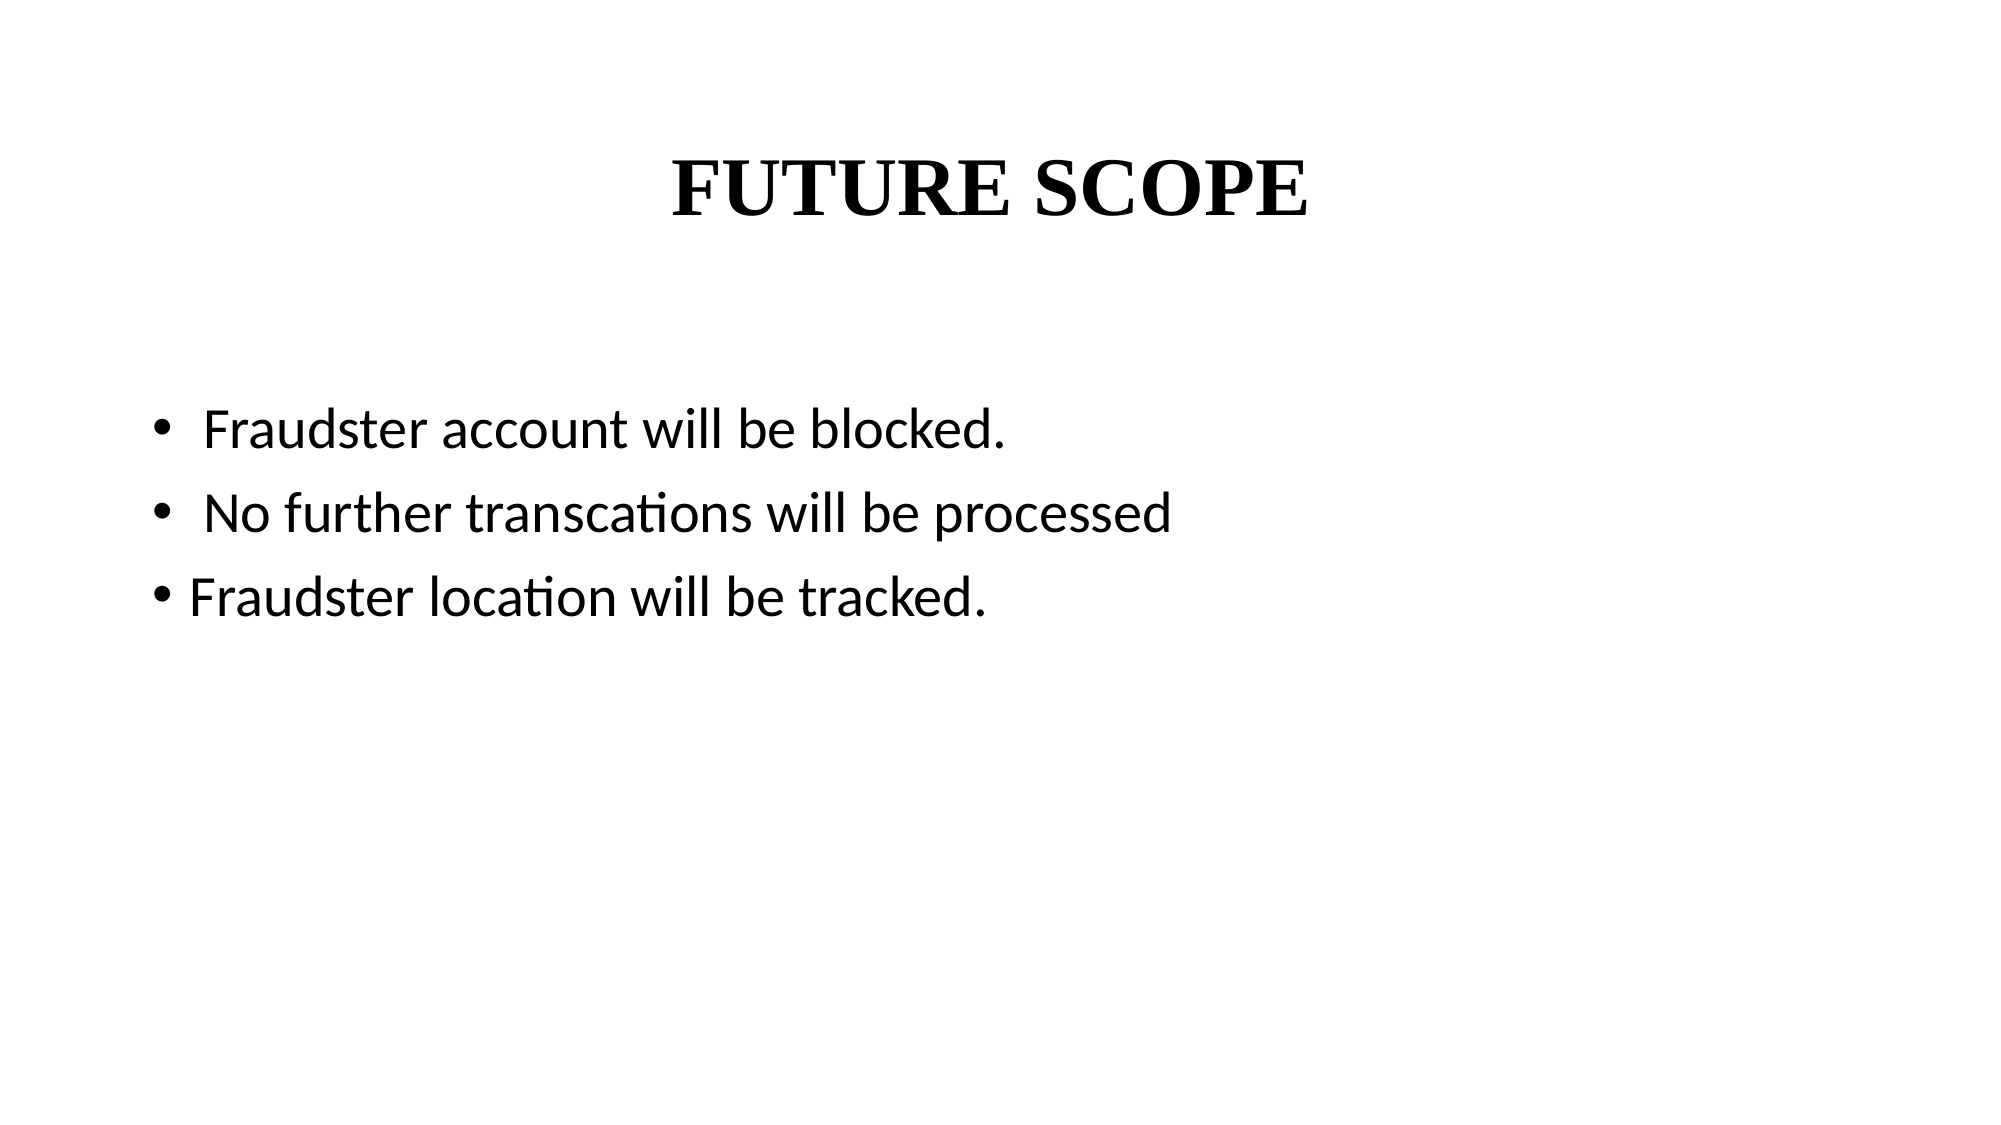

# FUTURE SCOPE
 Fraudster account will be blocked.
 No further transcations will be processed
Fraudster location will be tracked.